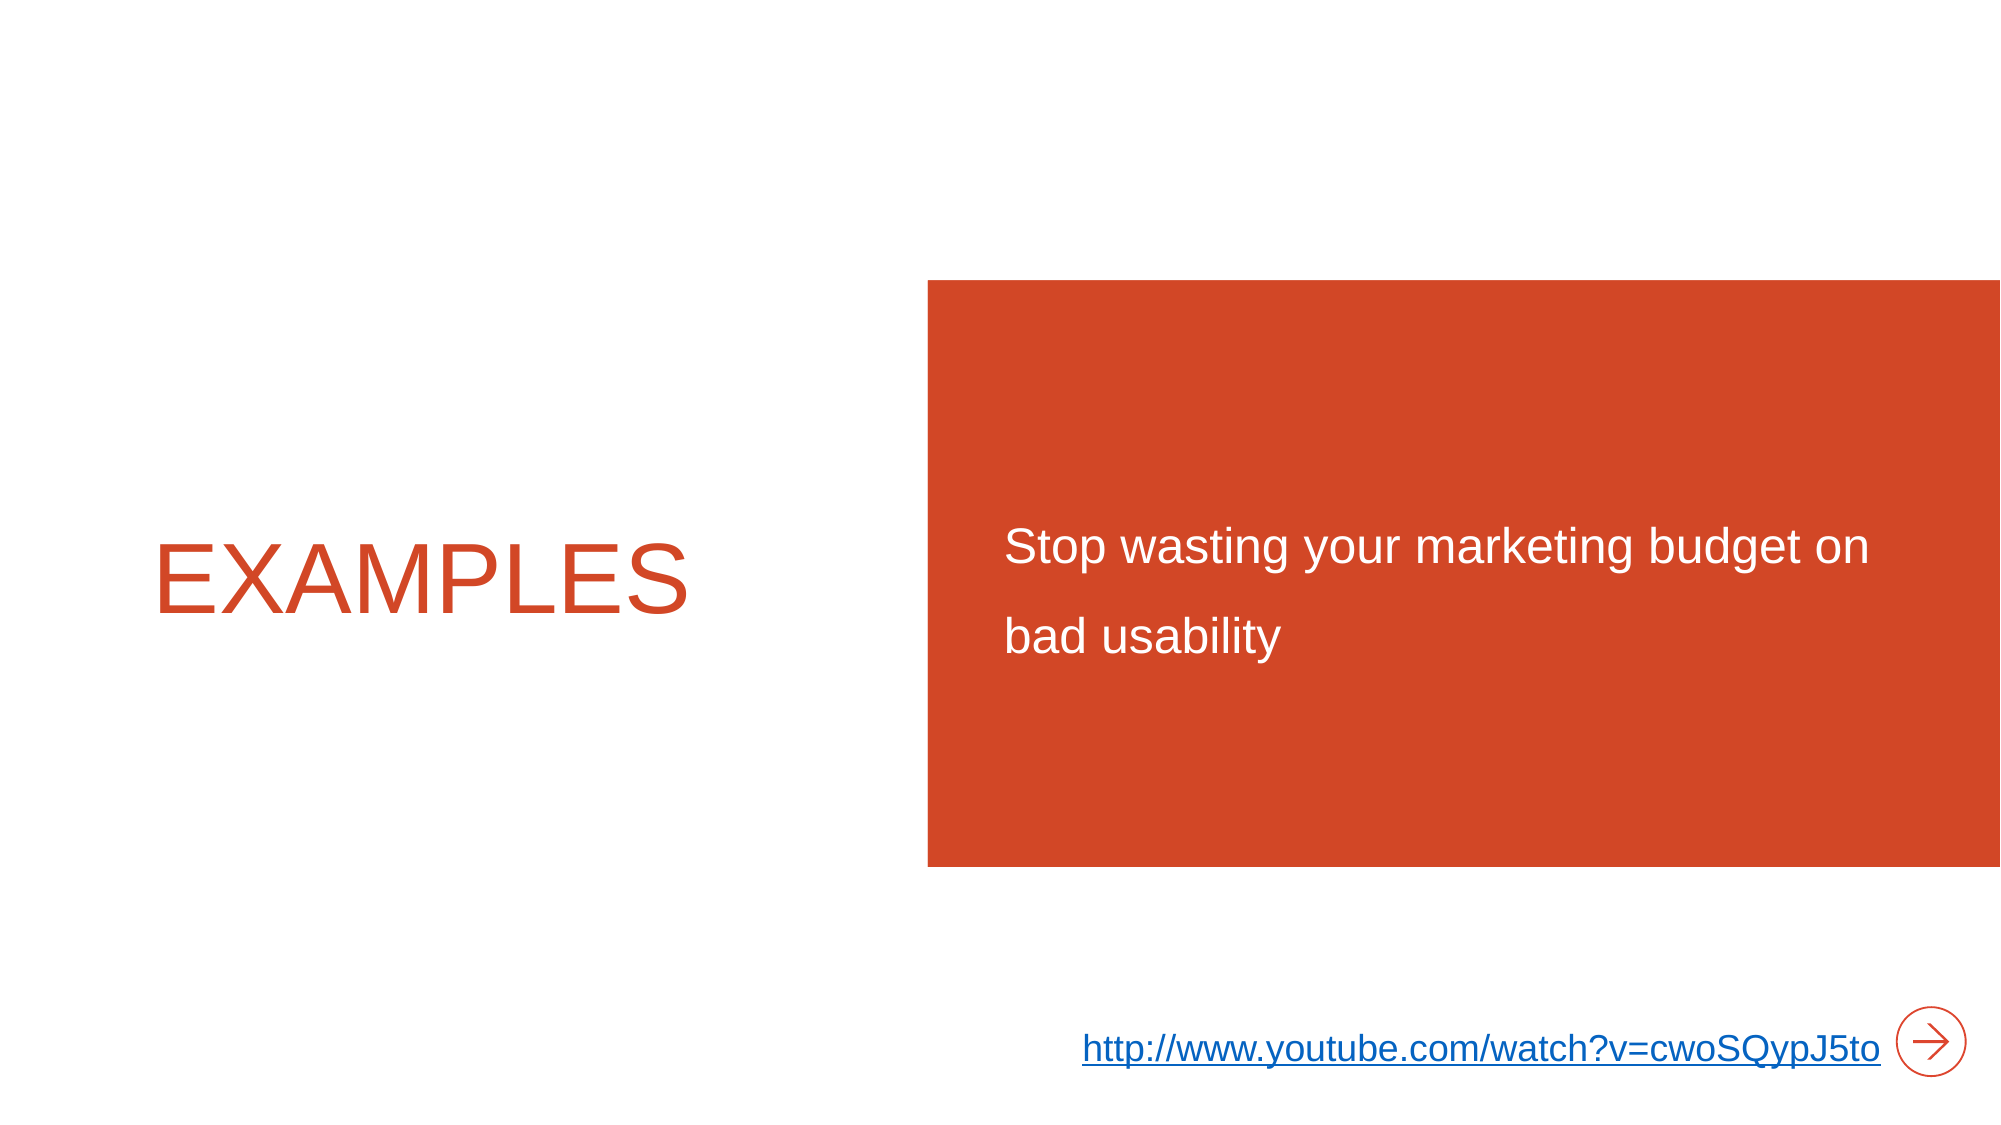

Stop wasting your marketing budget on bad usability
# EXAMPLES
http://www.youtube.com/watch?v=cwoSQypJ5to